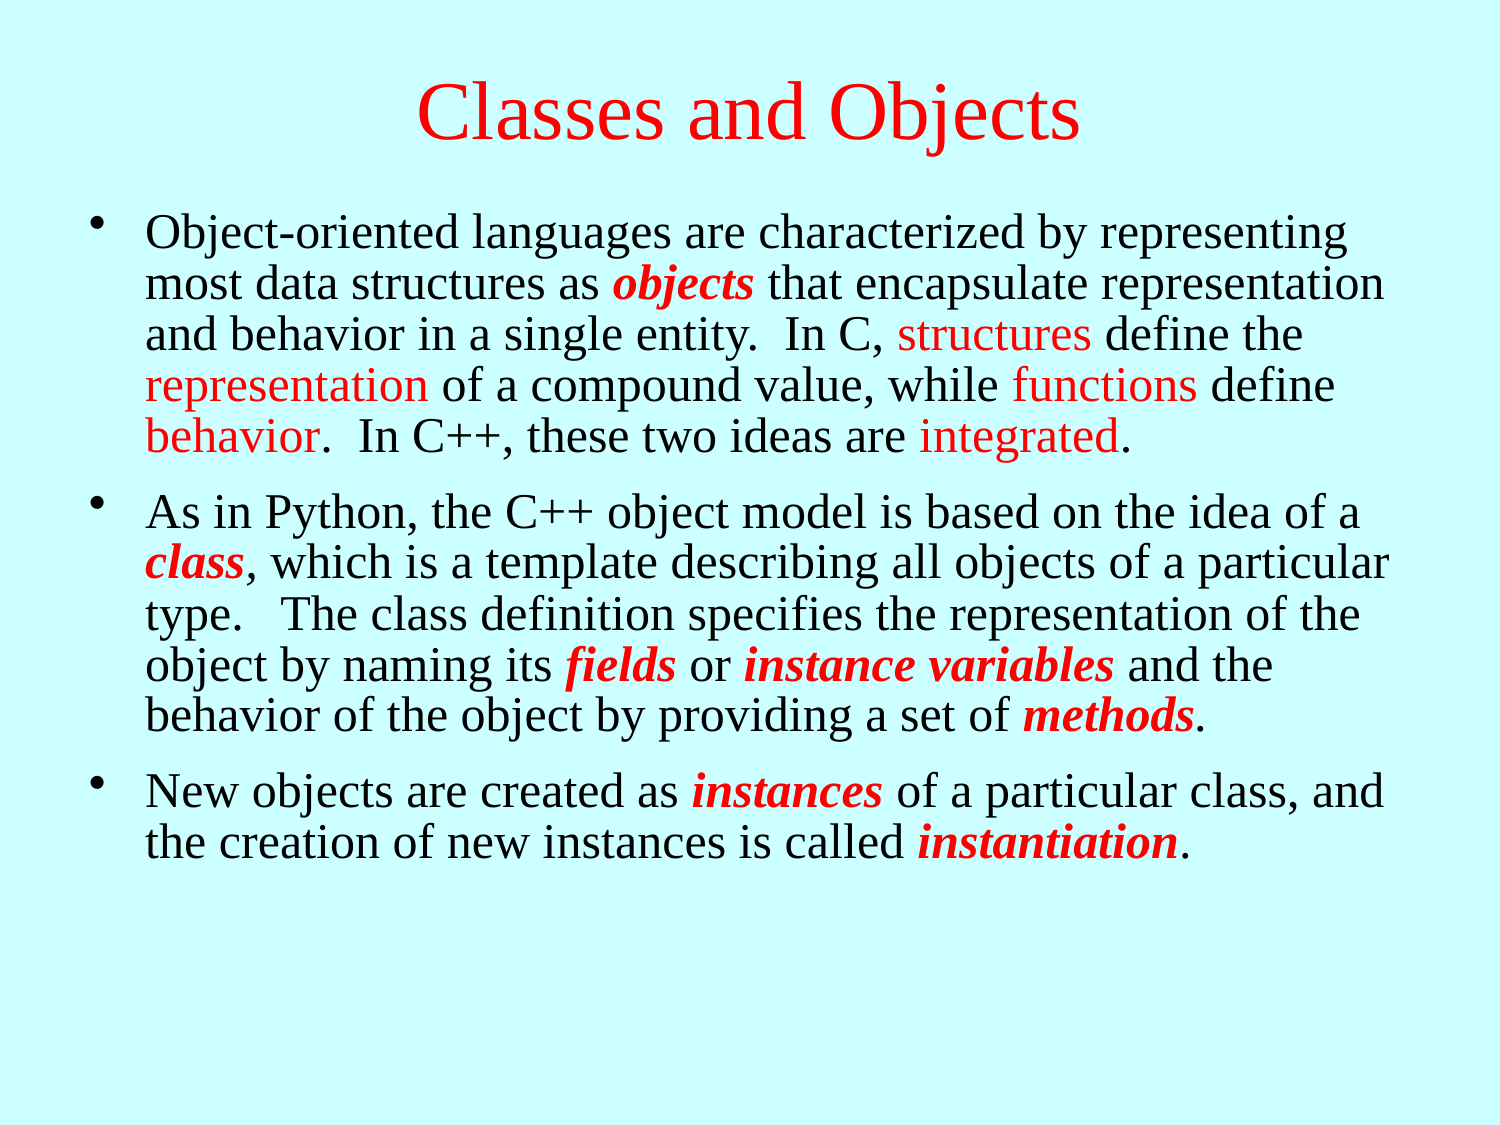

# Classes and Objects
Object-oriented languages are characterized by representing most data structures as objects that encapsulate representation and behavior in a single entity.  In C, structures define the representation of a compound value, while functions define behavior.  In C++, these two ideas are integrated.
As in Python, the C++ object model is based on the idea of a class, which is a template describing all objects of a particular type.   The class definition specifies the representation of the object by naming its fields or instance variables and the behavior of the object by providing a set of methods.
New objects are created as instances of a particular class, and the creation of new instances is called instantiation.